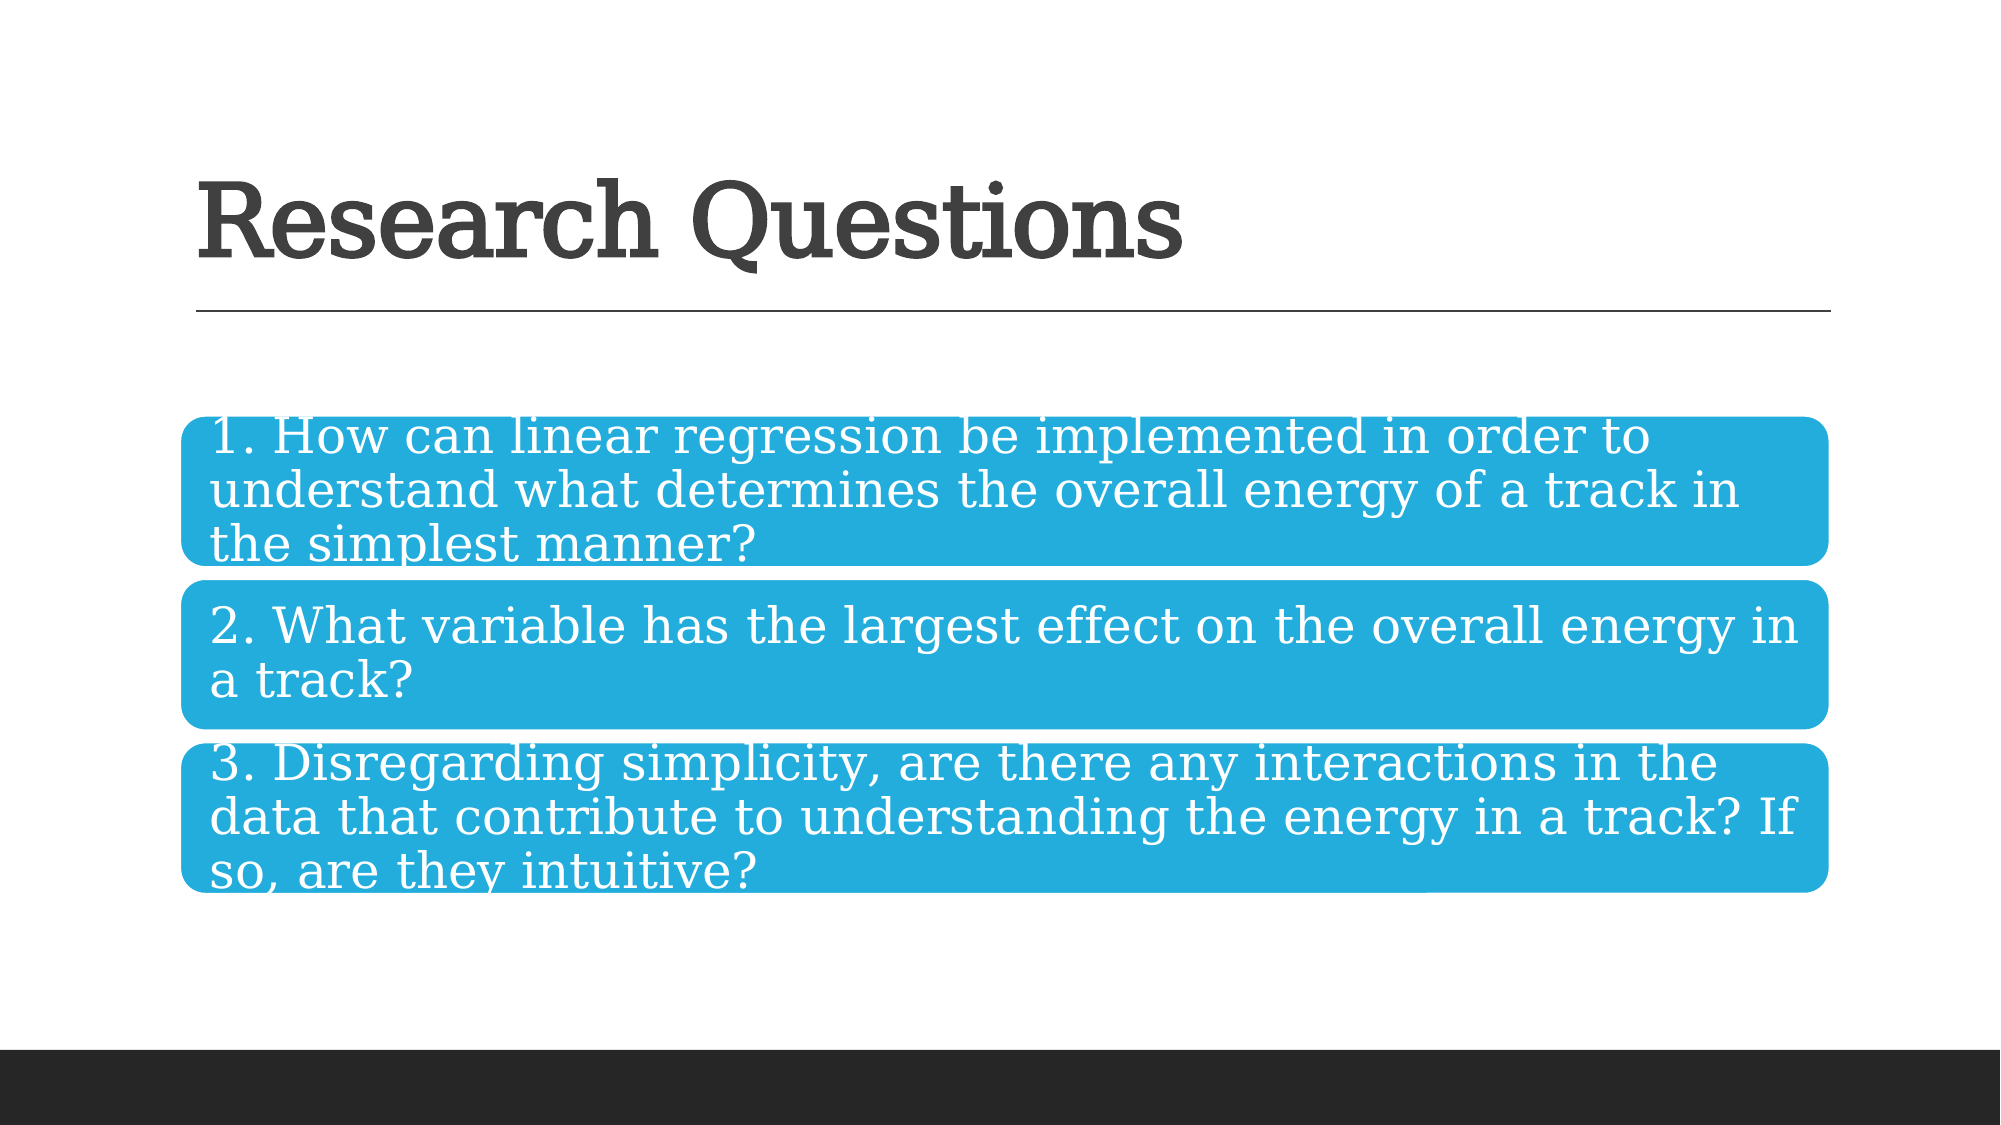

# Research Questions
1. How can linear regression be implemented in order to understand what determines the overall energy of a track in the simplest manner?
2. What variable has the largest effect on the overall energy in a track?
3. Disregarding simplicity, are there any interactions in the data that contribute to understanding the energy in a track? If so, are they intuitive?